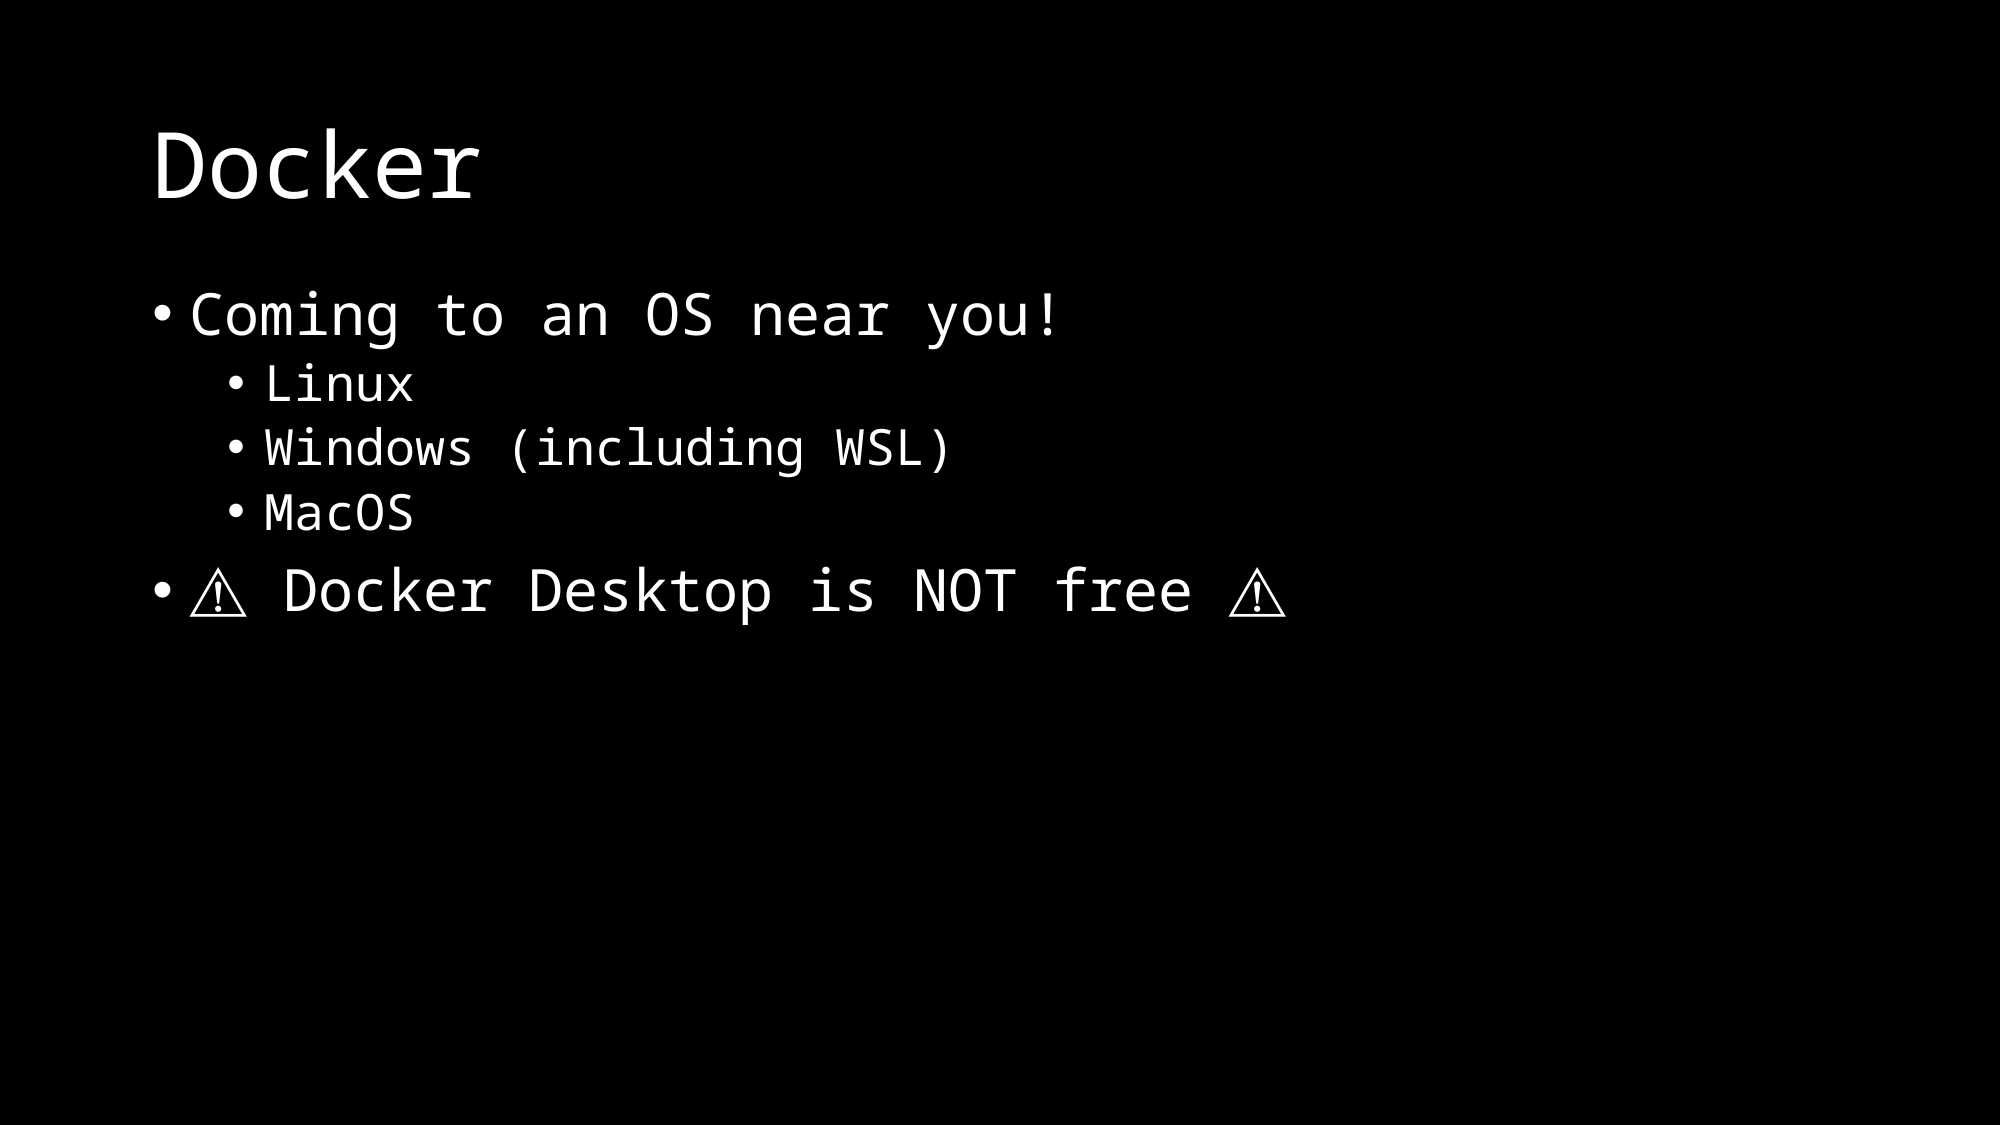

# Docker
Coming to an OS near you!
Linux
Windows (including WSL)
MacOS
⚠️ Docker Desktop is NOT free ⚠️